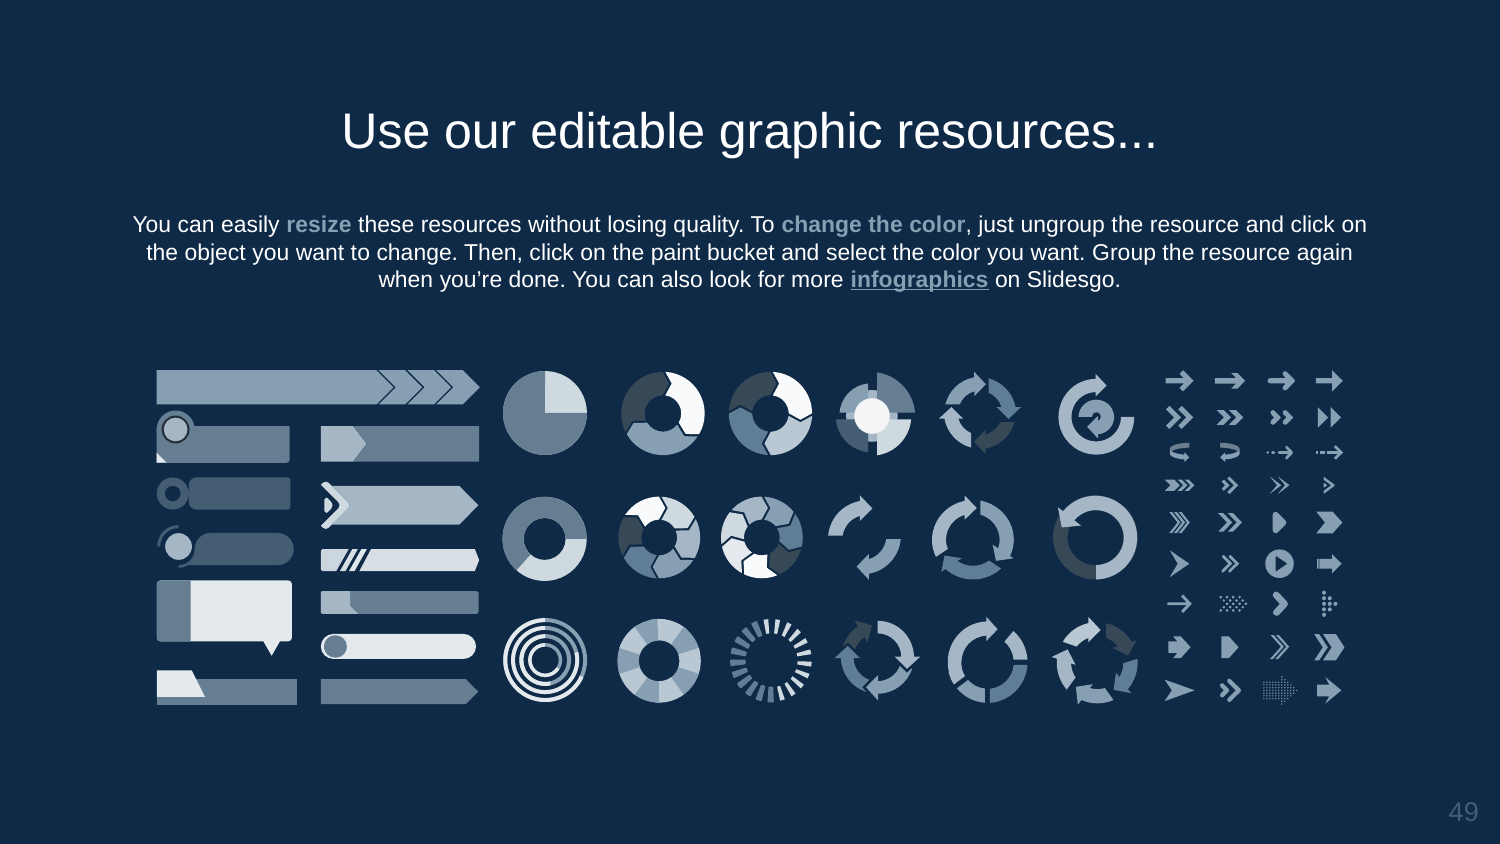

# Use our editable graphic resources...
You can easily resize these resources without losing quality. To change the color, just ungroup the resource and click on the object you want to change. Then, click on the paint bucket and select the color you want. Group the resource again when you’re done. You can also look for more infographics on Slidesgo.

49